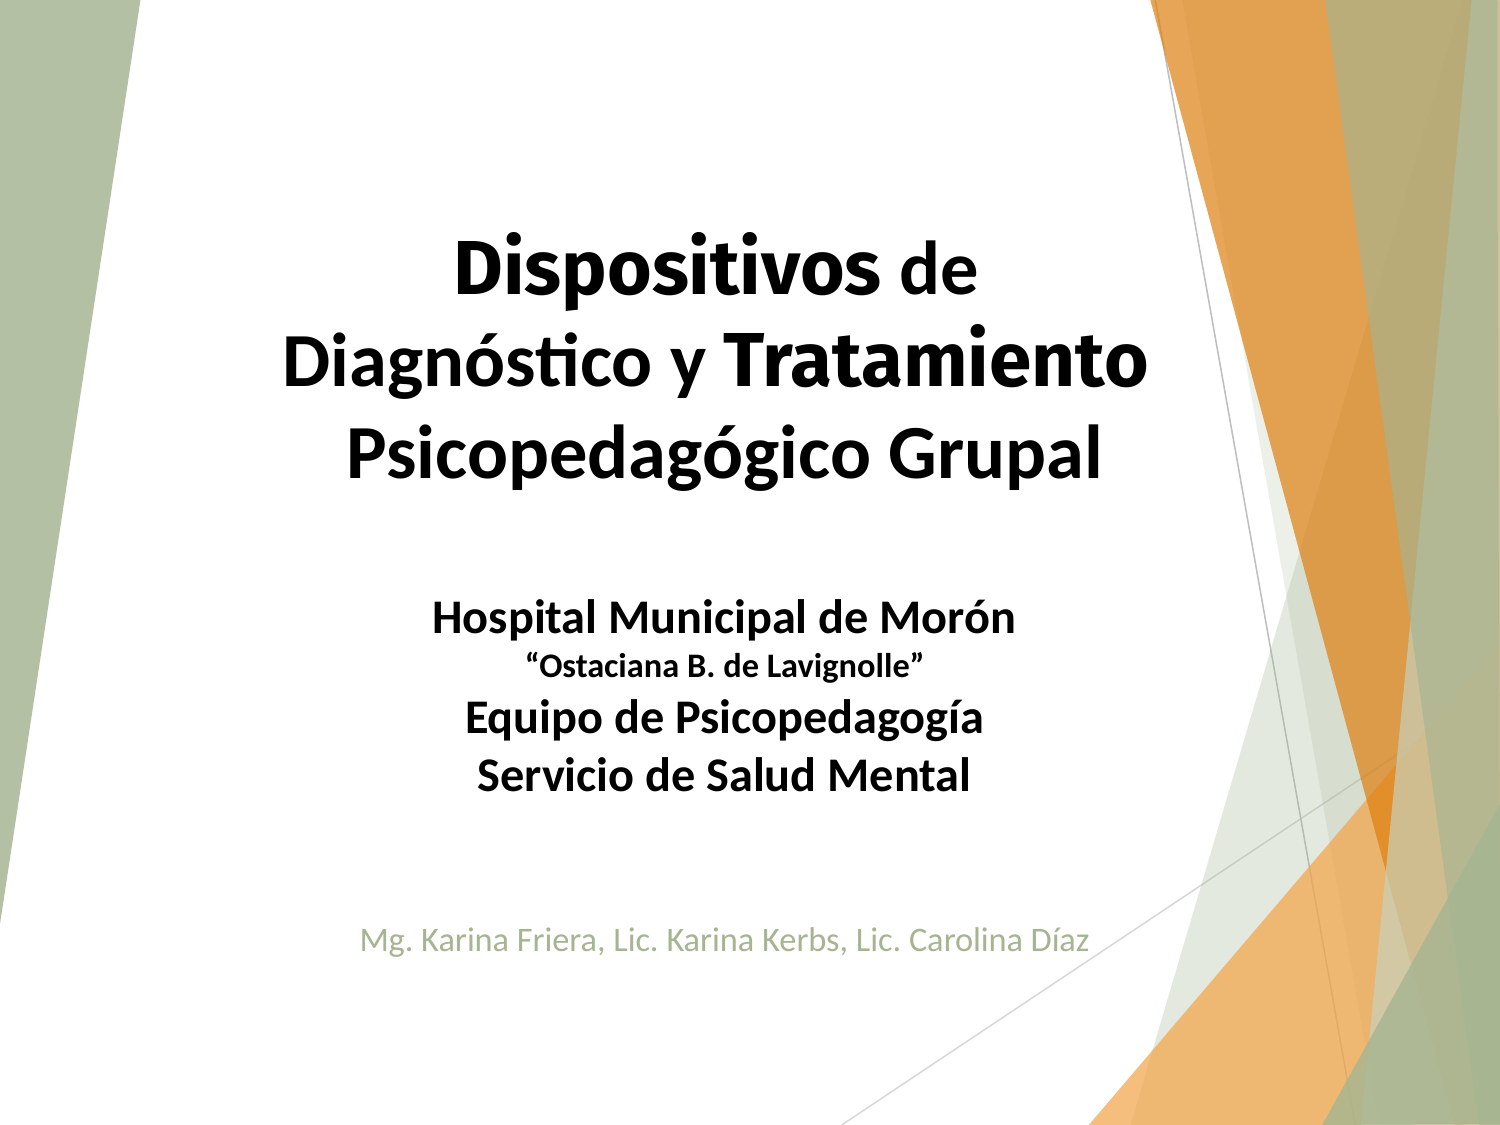

# Dispositivos de Diagnóstico y Tratamiento
Psicopedagógico Grupal
Hospital Municipal de Morón
“Ostaciana B. de Lavignolle”
Equipo de Psicopedagogía
Servicio de Salud Mental
Mg. Karina Friera, Lic. Karina Kerbs, Lic. Carolina Díaz